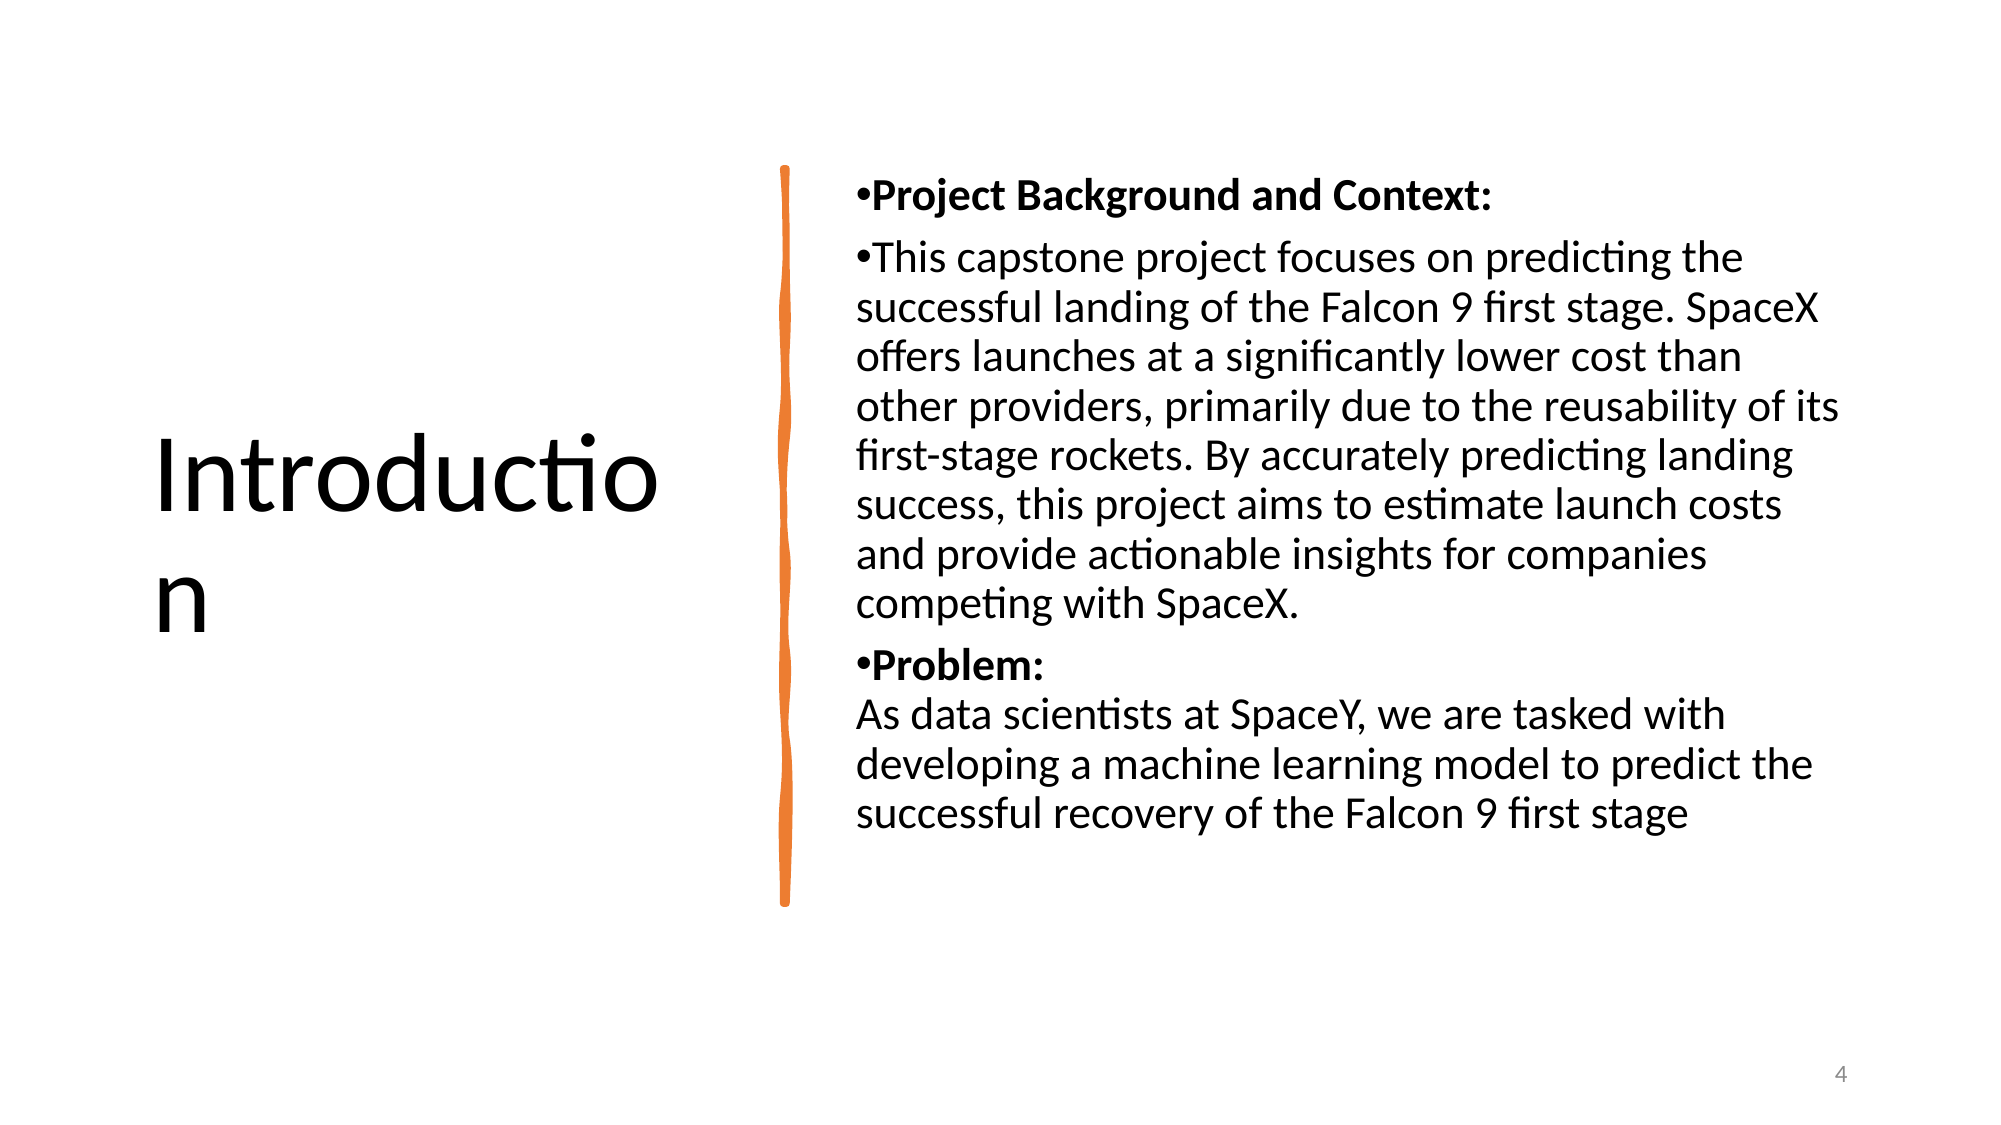

Introduction
Project Background and Context:
This capstone project focuses on predicting the successful landing of the Falcon 9 first stage. SpaceX offers launches at a significantly lower cost than other providers, primarily due to the reusability of its first-stage rockets. By accurately predicting landing success, this project aims to estimate launch costs and provide actionable insights for companies competing with SpaceX.
Problem:
As data scientists at SpaceY, we are tasked with developing a machine learning model to predict the successful recovery of the Falcon 9 first stage

4